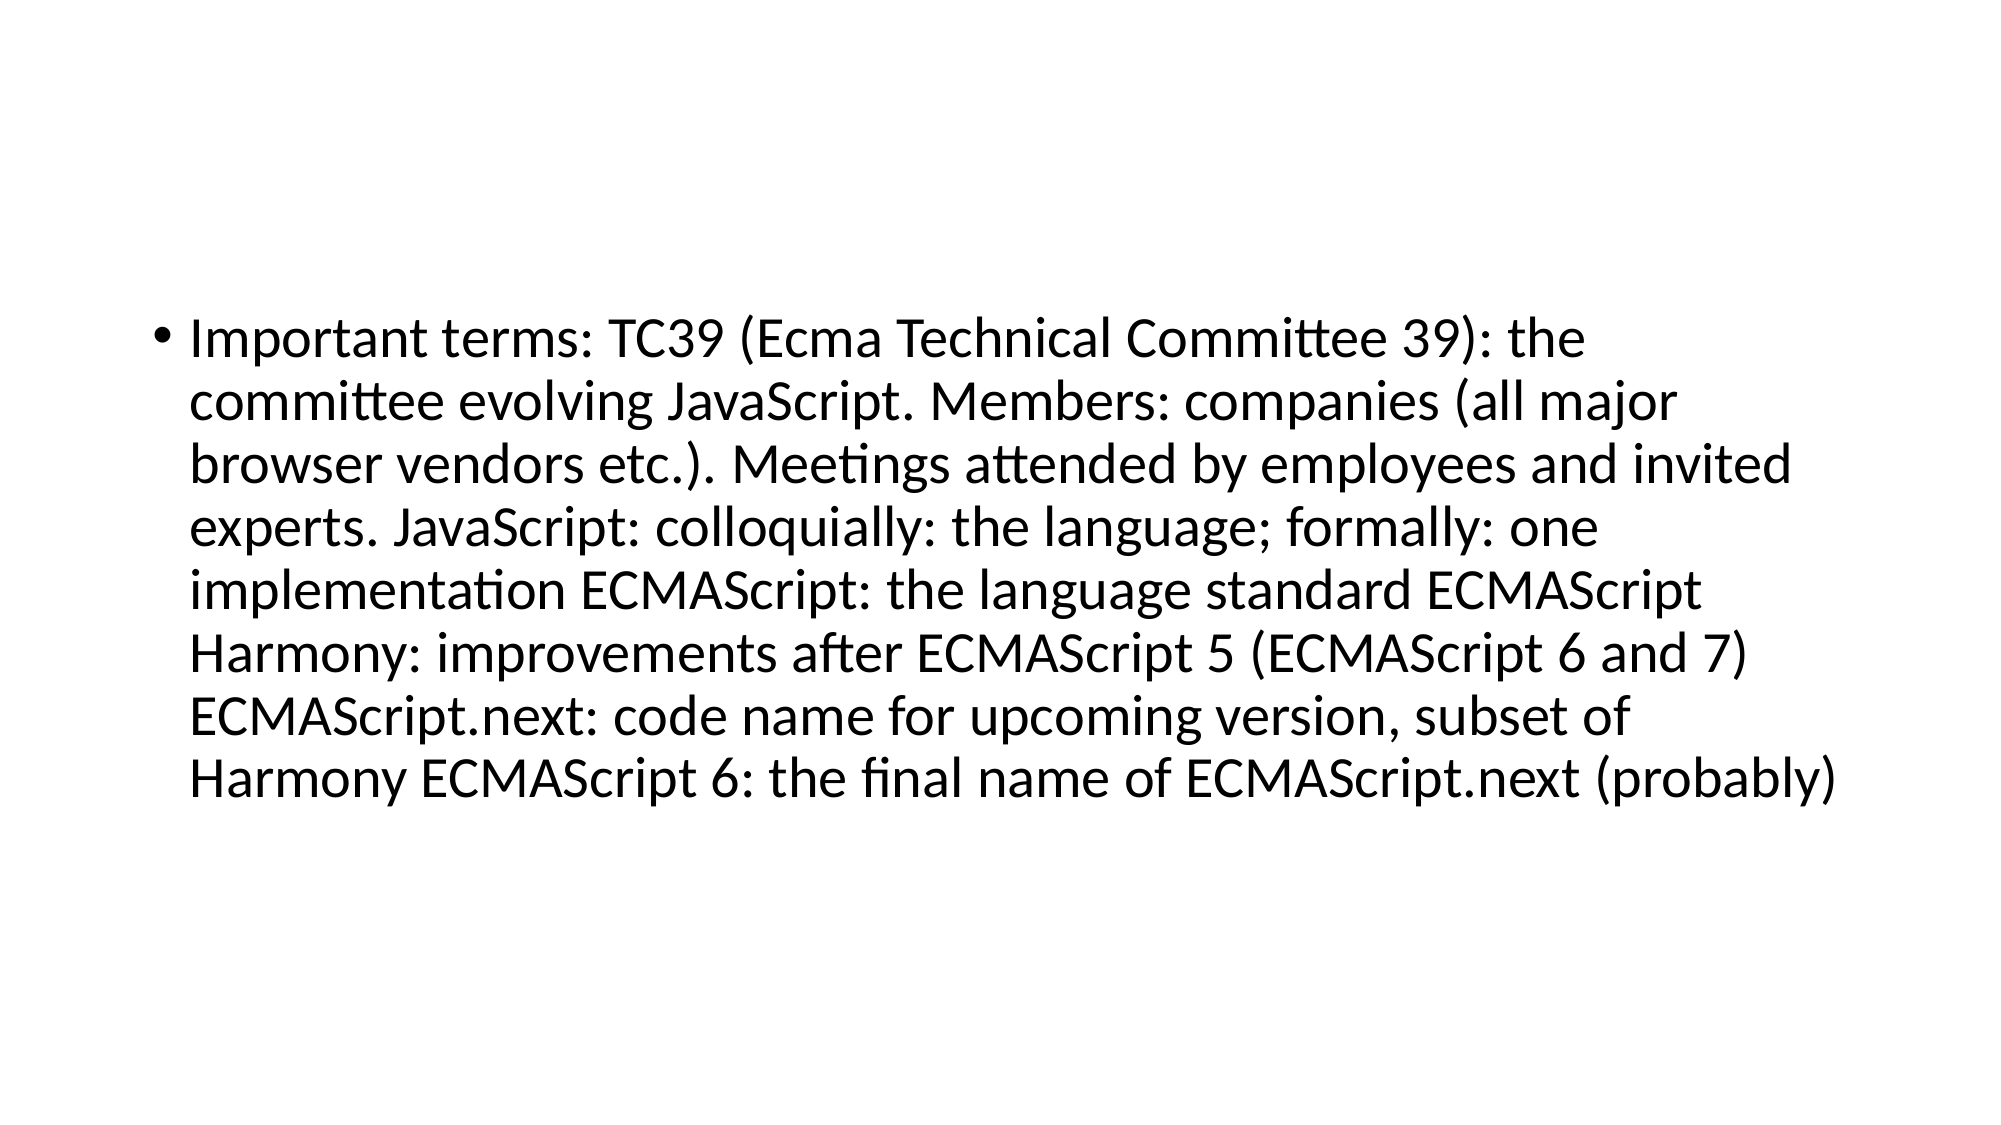

#
Important terms: TC39 (Ecma Technical Committee 39): the committee evolving JavaScript. Members: companies (all major browser vendors etc.). Meetings attended by employees and invited experts. JavaScript: colloquially: the language; formally: one implementation ECMAScript: the language standard ECMAScript Harmony: improvements after ECMAScript 5 (ECMAScript 6 and 7) ECMAScript.next: code name for upcoming version, subset of Harmony ECMAScript 6: the final name of ECMAScript.next (probably)